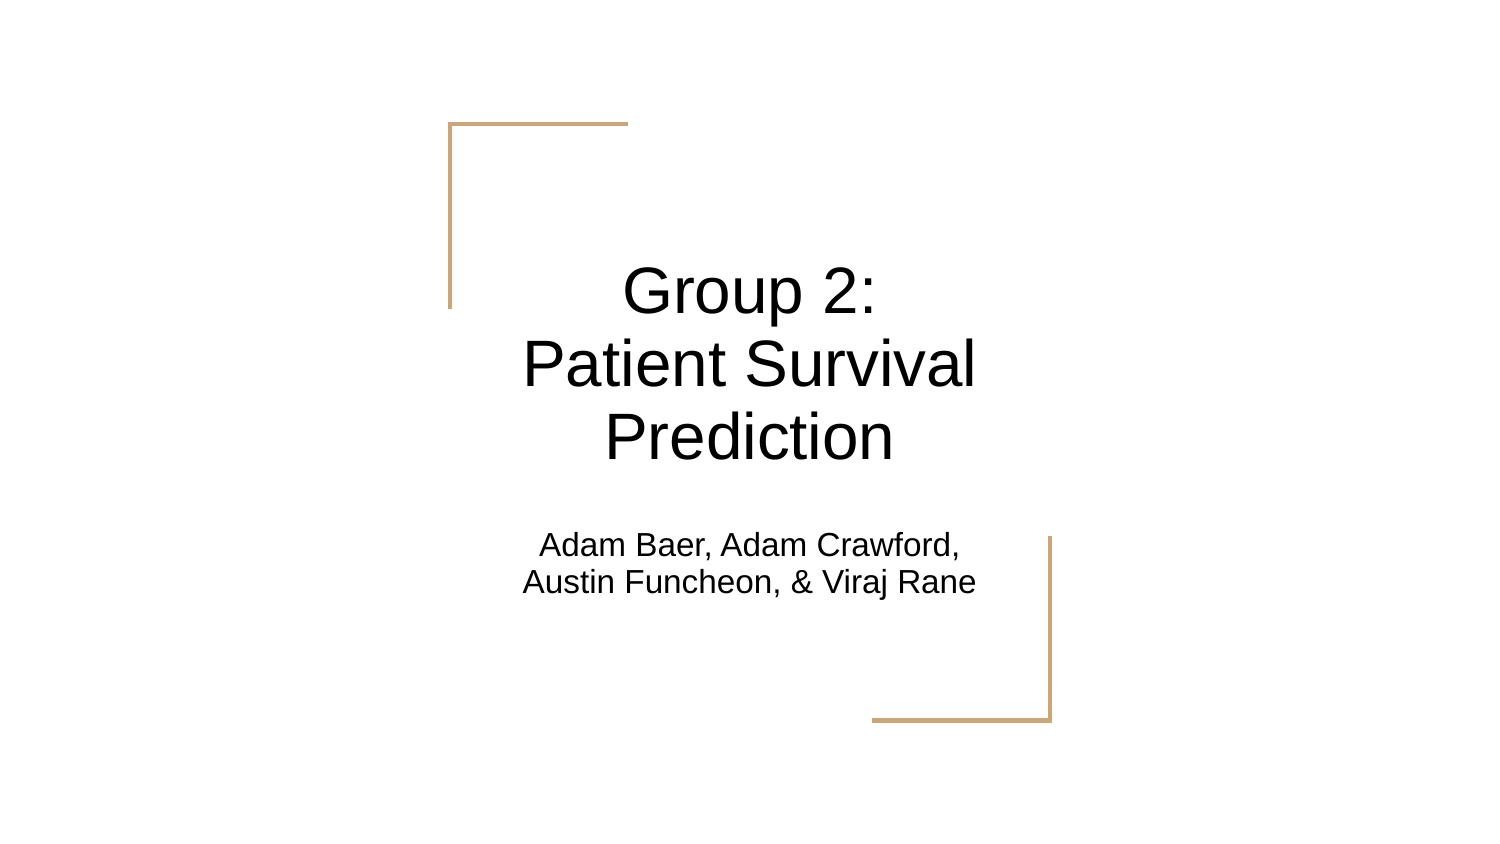

# Group 2: Patient Survival Prediction
Adam Baer, Adam Crawford, Austin Funcheon, & Viraj Rane